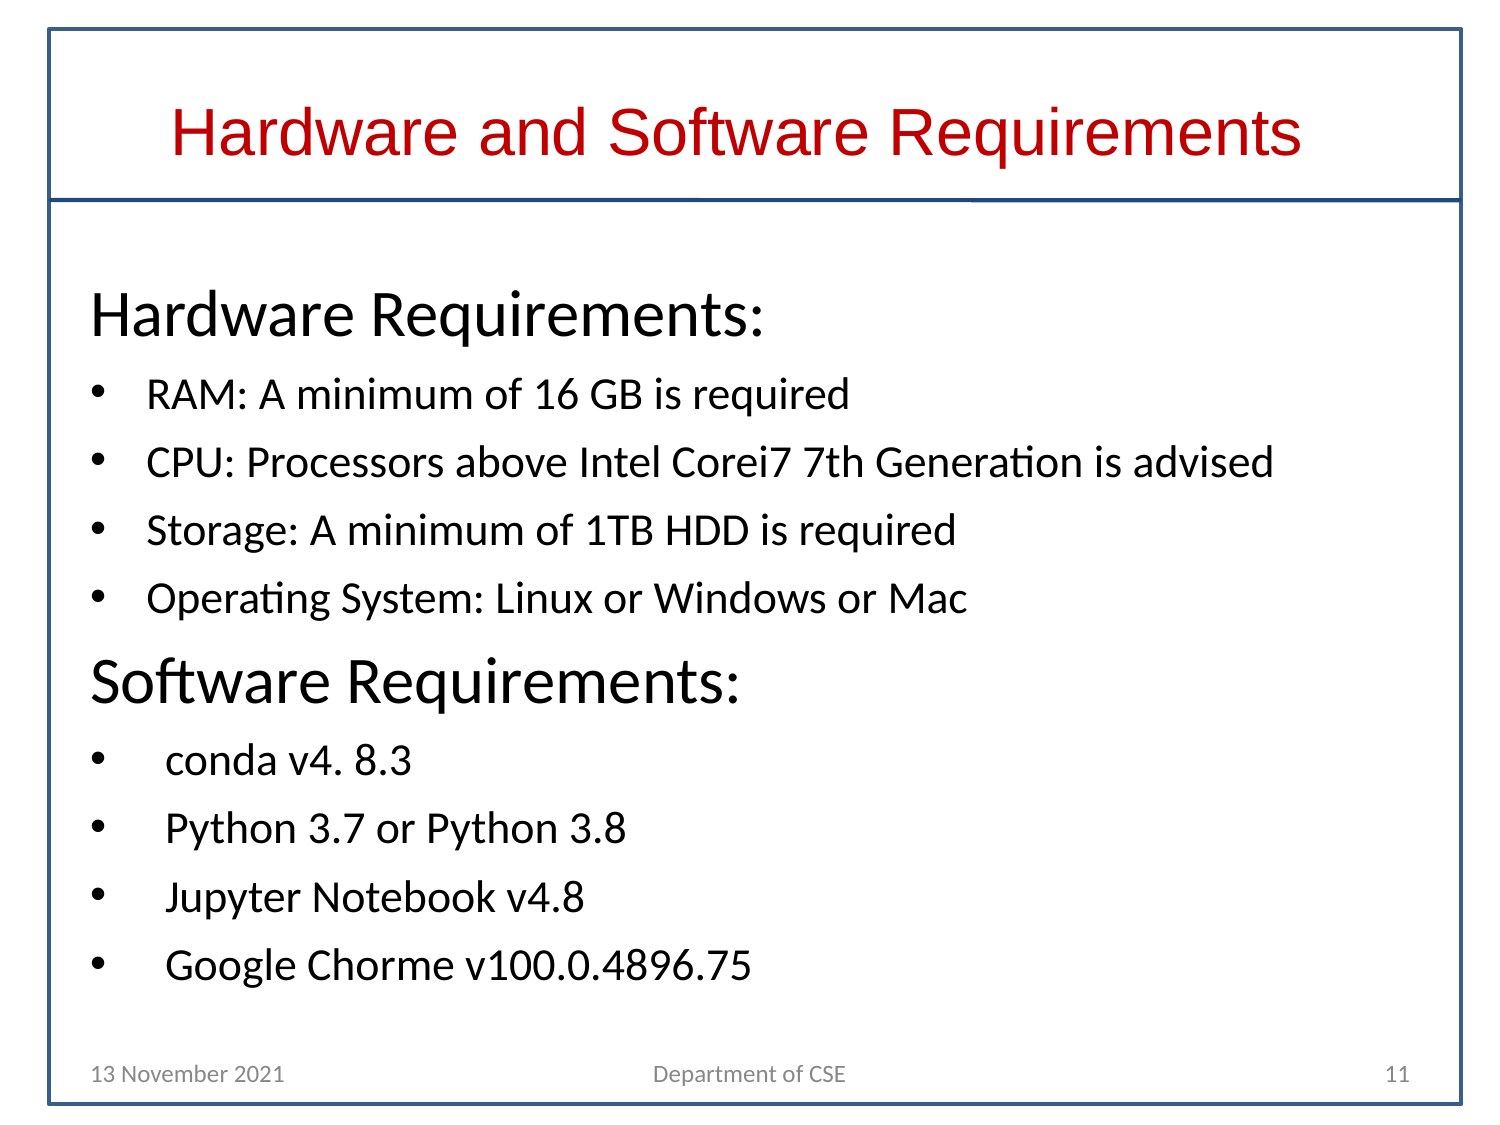

# Hardware and Software Requirements
Hardware Requirements:
RAM: A minimum of 16 GB is required
CPU: Processors above Intel Corei7 7th Generation is advised
Storage: A minimum of 1TB HDD is required
Operating System: Linux or Windows or Mac
Software Requirements:
conda v4. 8.3
Python 3.7 or Python 3.8
Jupyter Notebook v4.8
Google Chorme v100.0.4896.75

13 November 2021
Department of CSE
11